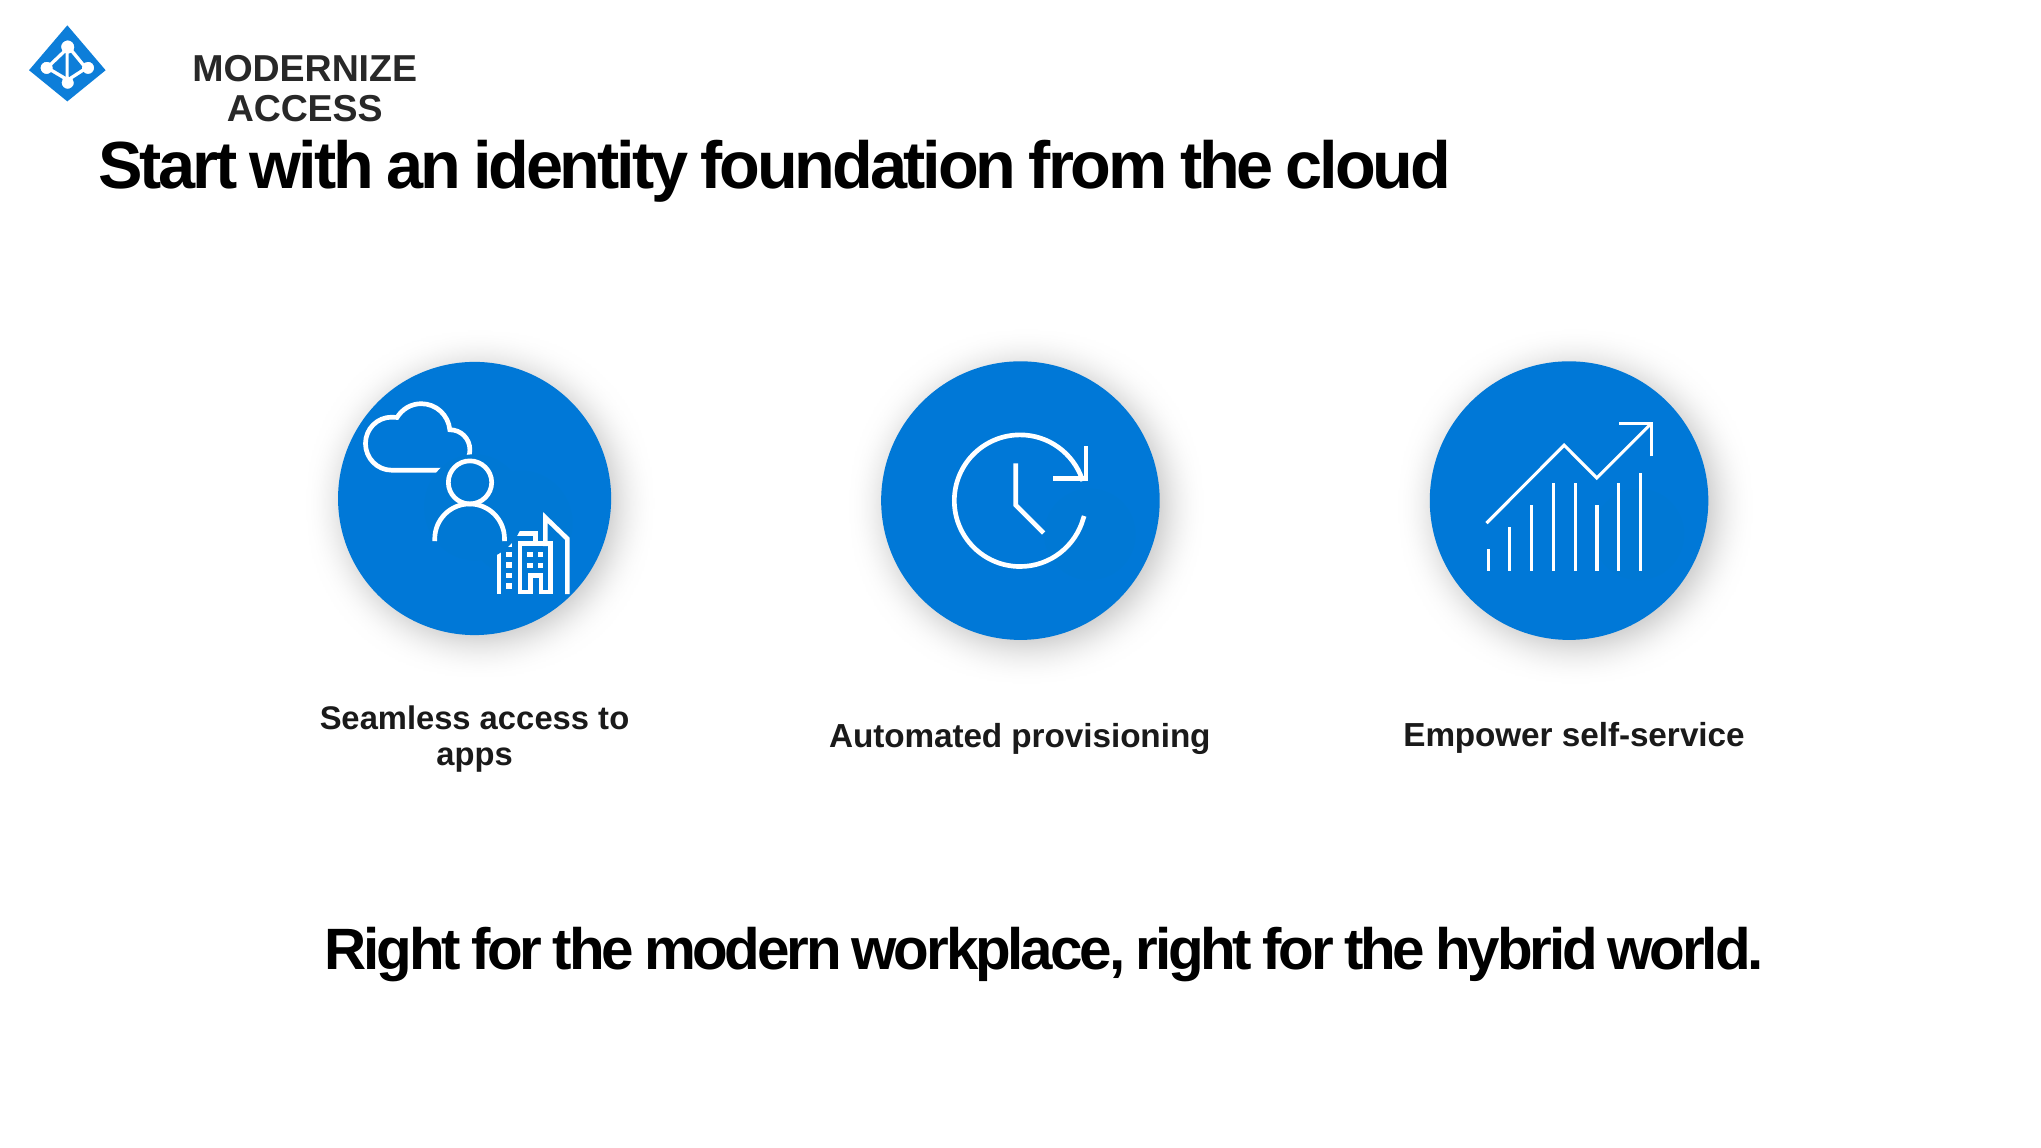

MODERNIZE ACCESS

# Start with an identity foundation from the cloud

Empower self-service
Automated provisioning
Seamless access to apps
Right for the modern workplace, right for the hybrid world.